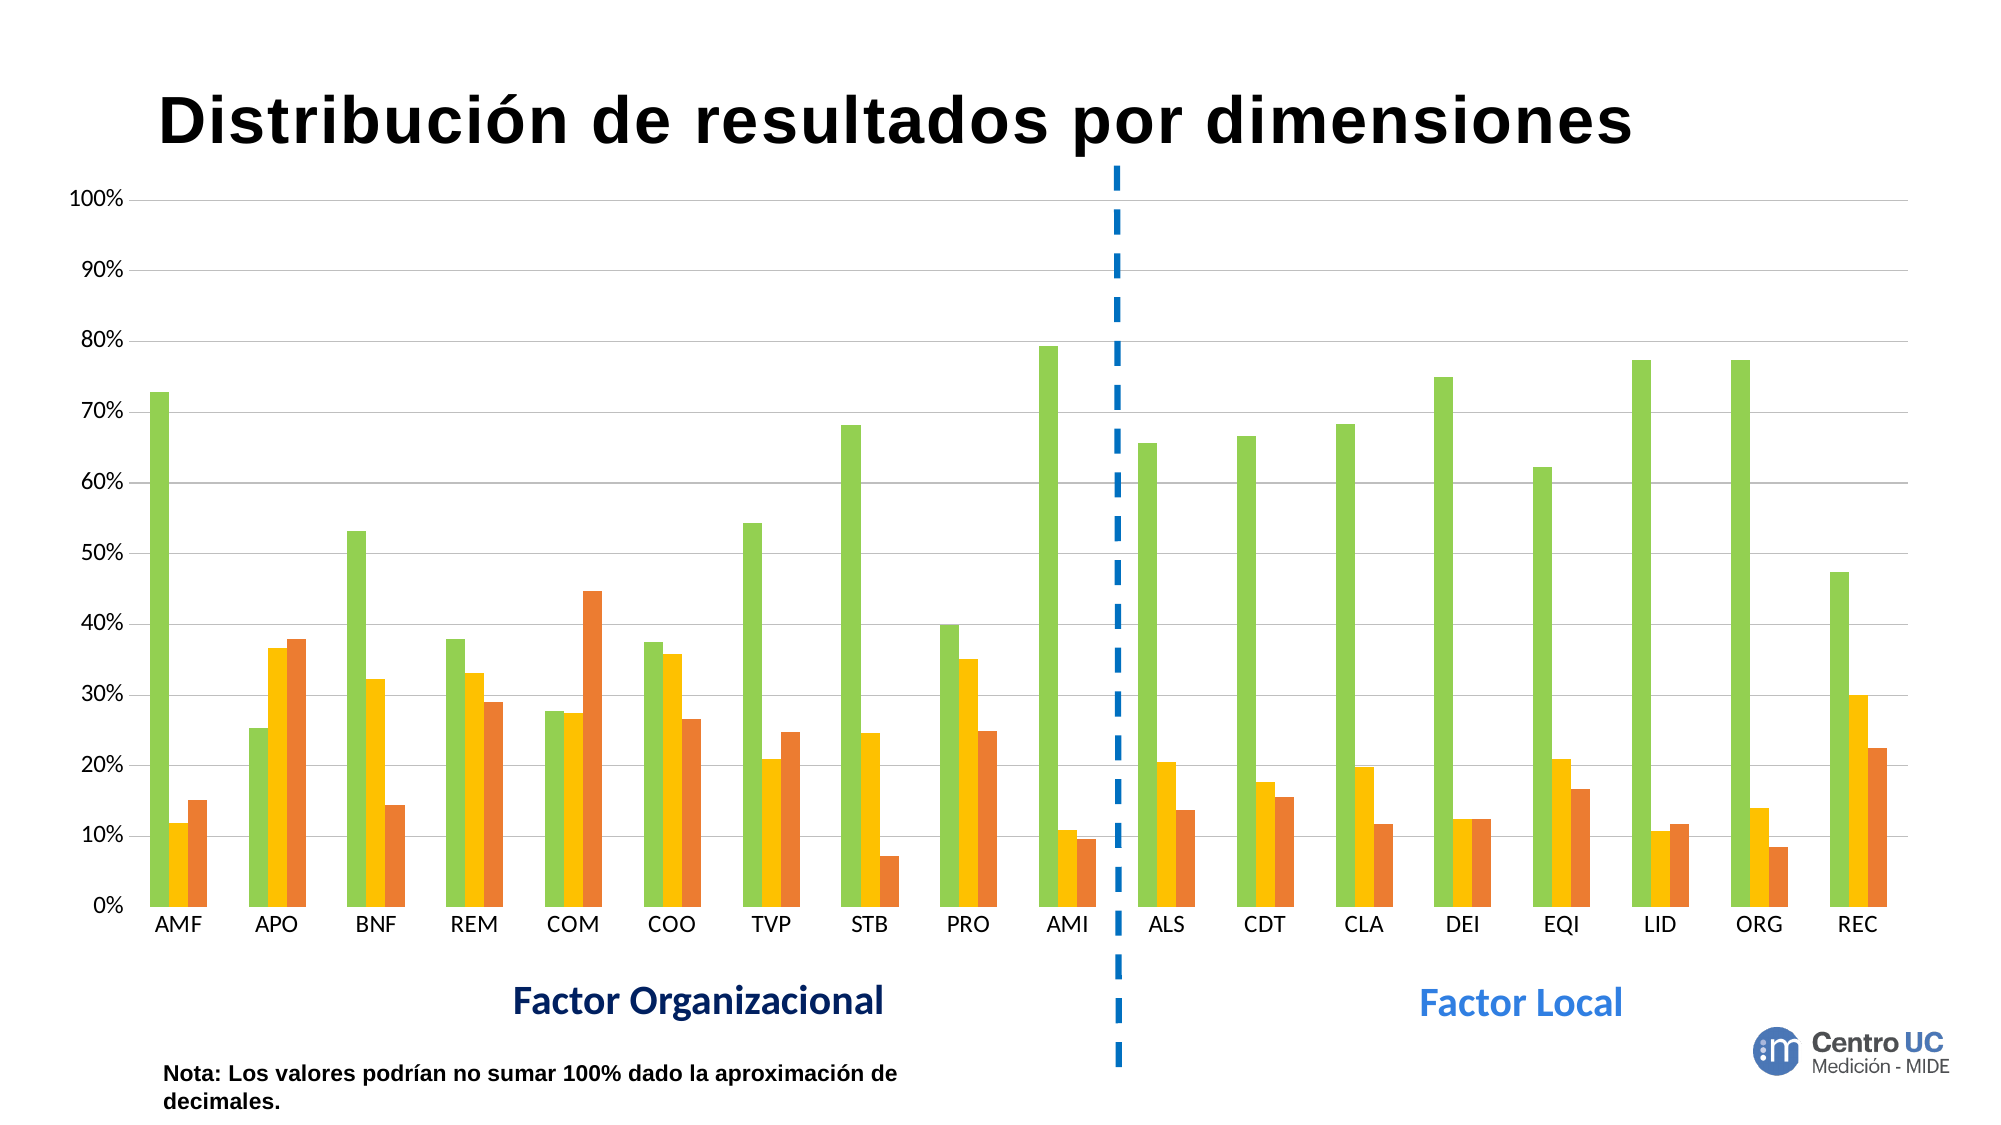

# Distribución de resultados por dimensiones

### Chart

| Category | Apreciación Positiva | Apreciación Neutra | Apreciación Negativa |
|---|---|---|---|
| AMF | 0.7290322580645161 | 0.11935483870967742 | 0.15161290322580645 |
| APO | 0.2540322580645161 | 0.36693548387096775 | 0.3790322580645161 |
| BNF | 0.532258064516129 | 0.3225806451612903 | 0.14516129032258066 |
| REM | 0.3790322580645161 | 0.33064516129032256 | 0.2903225806451613 |
| COM | 0.2782258064516129 | 0.27419354838709675 | 0.4475806451612903 |
| COO | 0.375 | 0.3588709677419355 | 0.2661290322580645 |
| TVP | 0.543010752688172 | 0.20967741935483872 | 0.24731182795698925 |
| STB | 0.6814516129032258 | 0.24596774193548387 | 0.07258064516129033 |
| PRO | 0.39919354838709675 | 0.35080645161290325 | 0.25 |
| AMI | 0.7943548387096774 | 0.10887096774193548 | 0.0967741935483871 |
| ALS | 0.657258064516129 | 0.2056451612903226 | 0.13709677419354838 |
| CDT | 0.6666666666666666 | 0.1774193548387097 | 0.15591397849462366 |
| CLA | 0.6827956989247311 | 0.1989247311827957 | 0.11827956989247312 |
| DEI | 0.75 | 0.125 | 0.125 |
| EQI | 0.6225806451612903 | 0.20967741935483872 | 0.16774193548387098 |
| LID | 0.7741935483870968 | 0.10752688172043011 | 0.11827956989247312 |
| ORG | 0.7741935483870968 | 0.14112903225806453 | 0.0846774193548387 |
| REC | 0.47419354838709676 | 0.3 | 0.22580645161290322 |
Factor Organizacional
Factor Local
Nota: Los valores podrían no sumar 100% dado la aproximación de decimales.